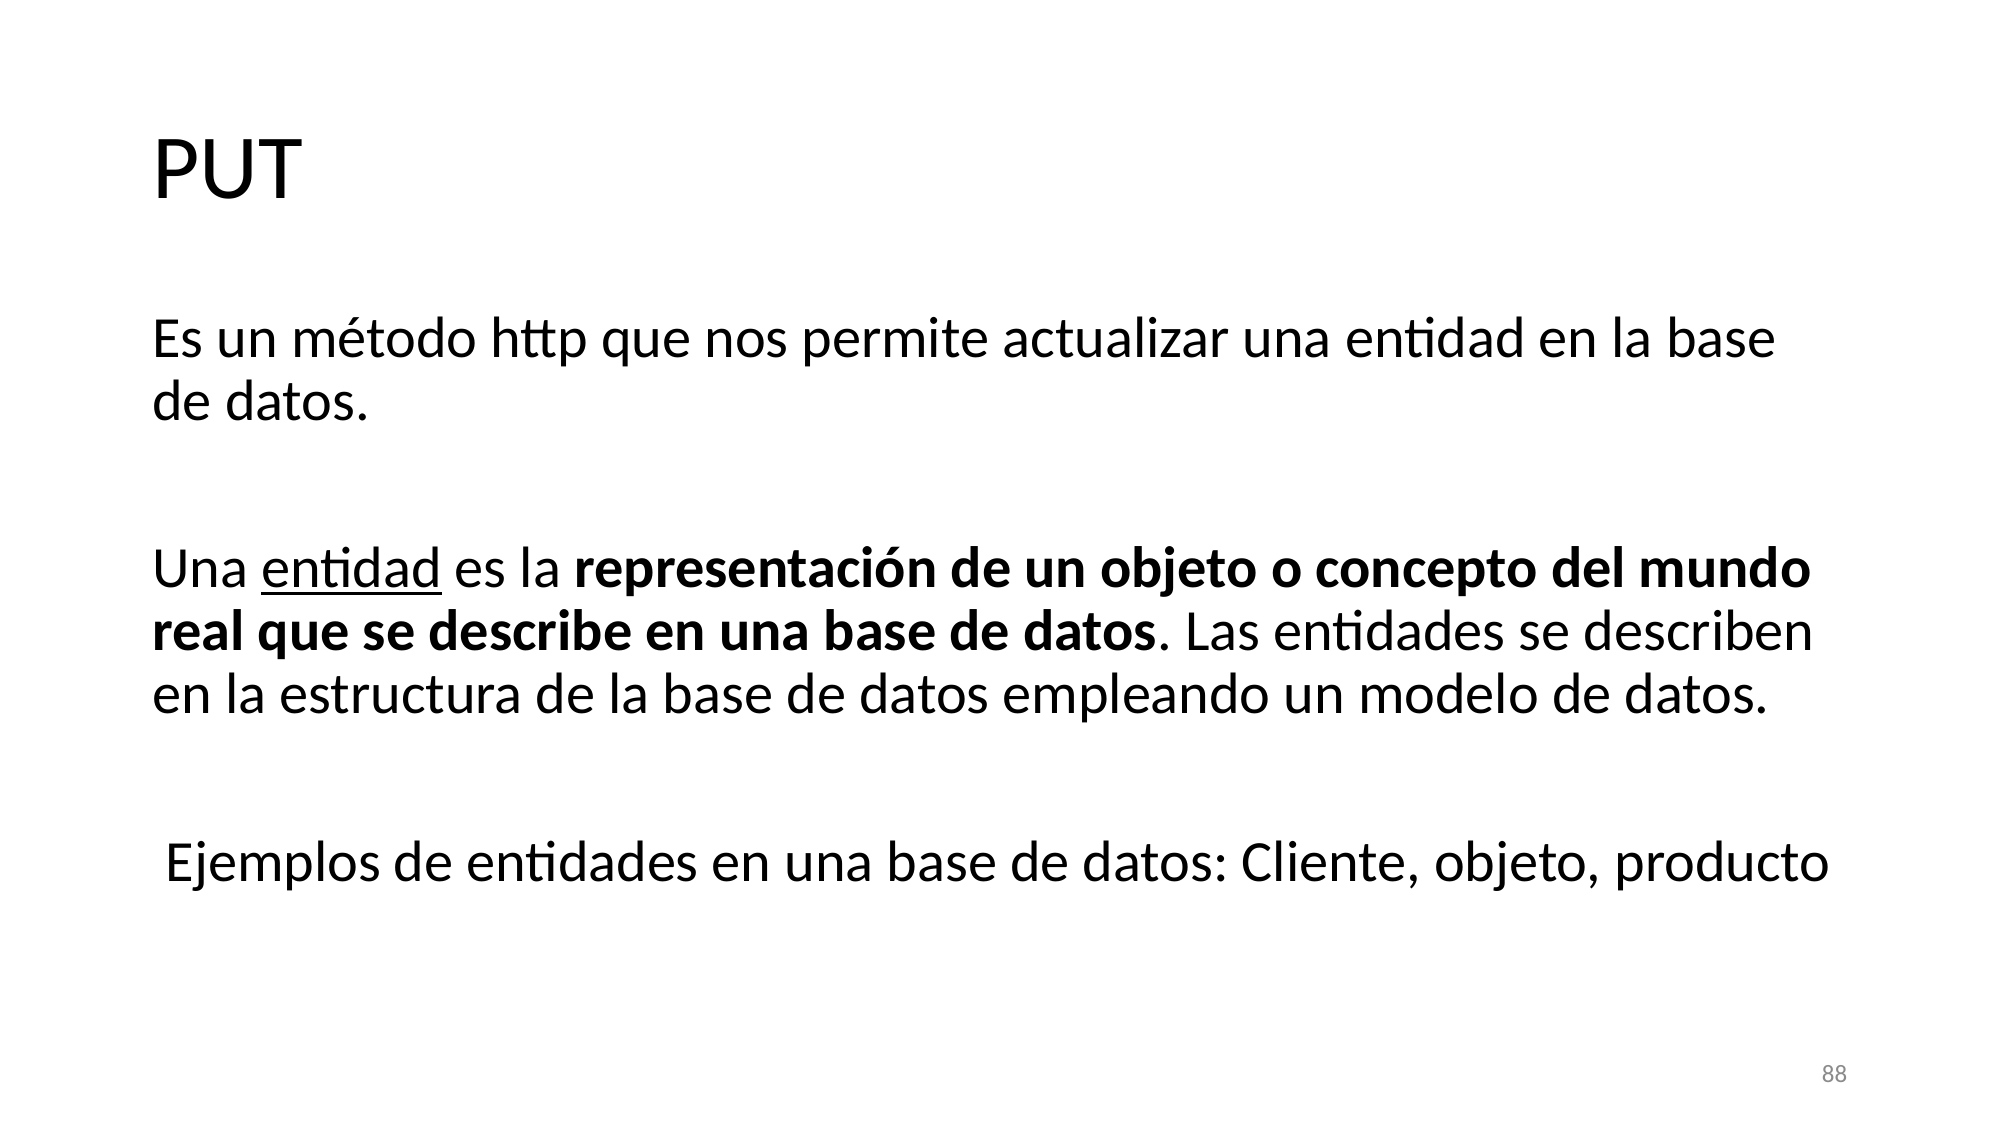

# PUT
Es un método http que nos permite actualizar una entidad en la base de datos.

Una entidad es la representación de un objeto o concepto del mundo real que se describe en una base de datos. Las entidades se describen en la estructura de la base de datos empleando un modelo de datos.

 Ejemplos de entidades en una base de datos: Cliente, objeto, producto

88